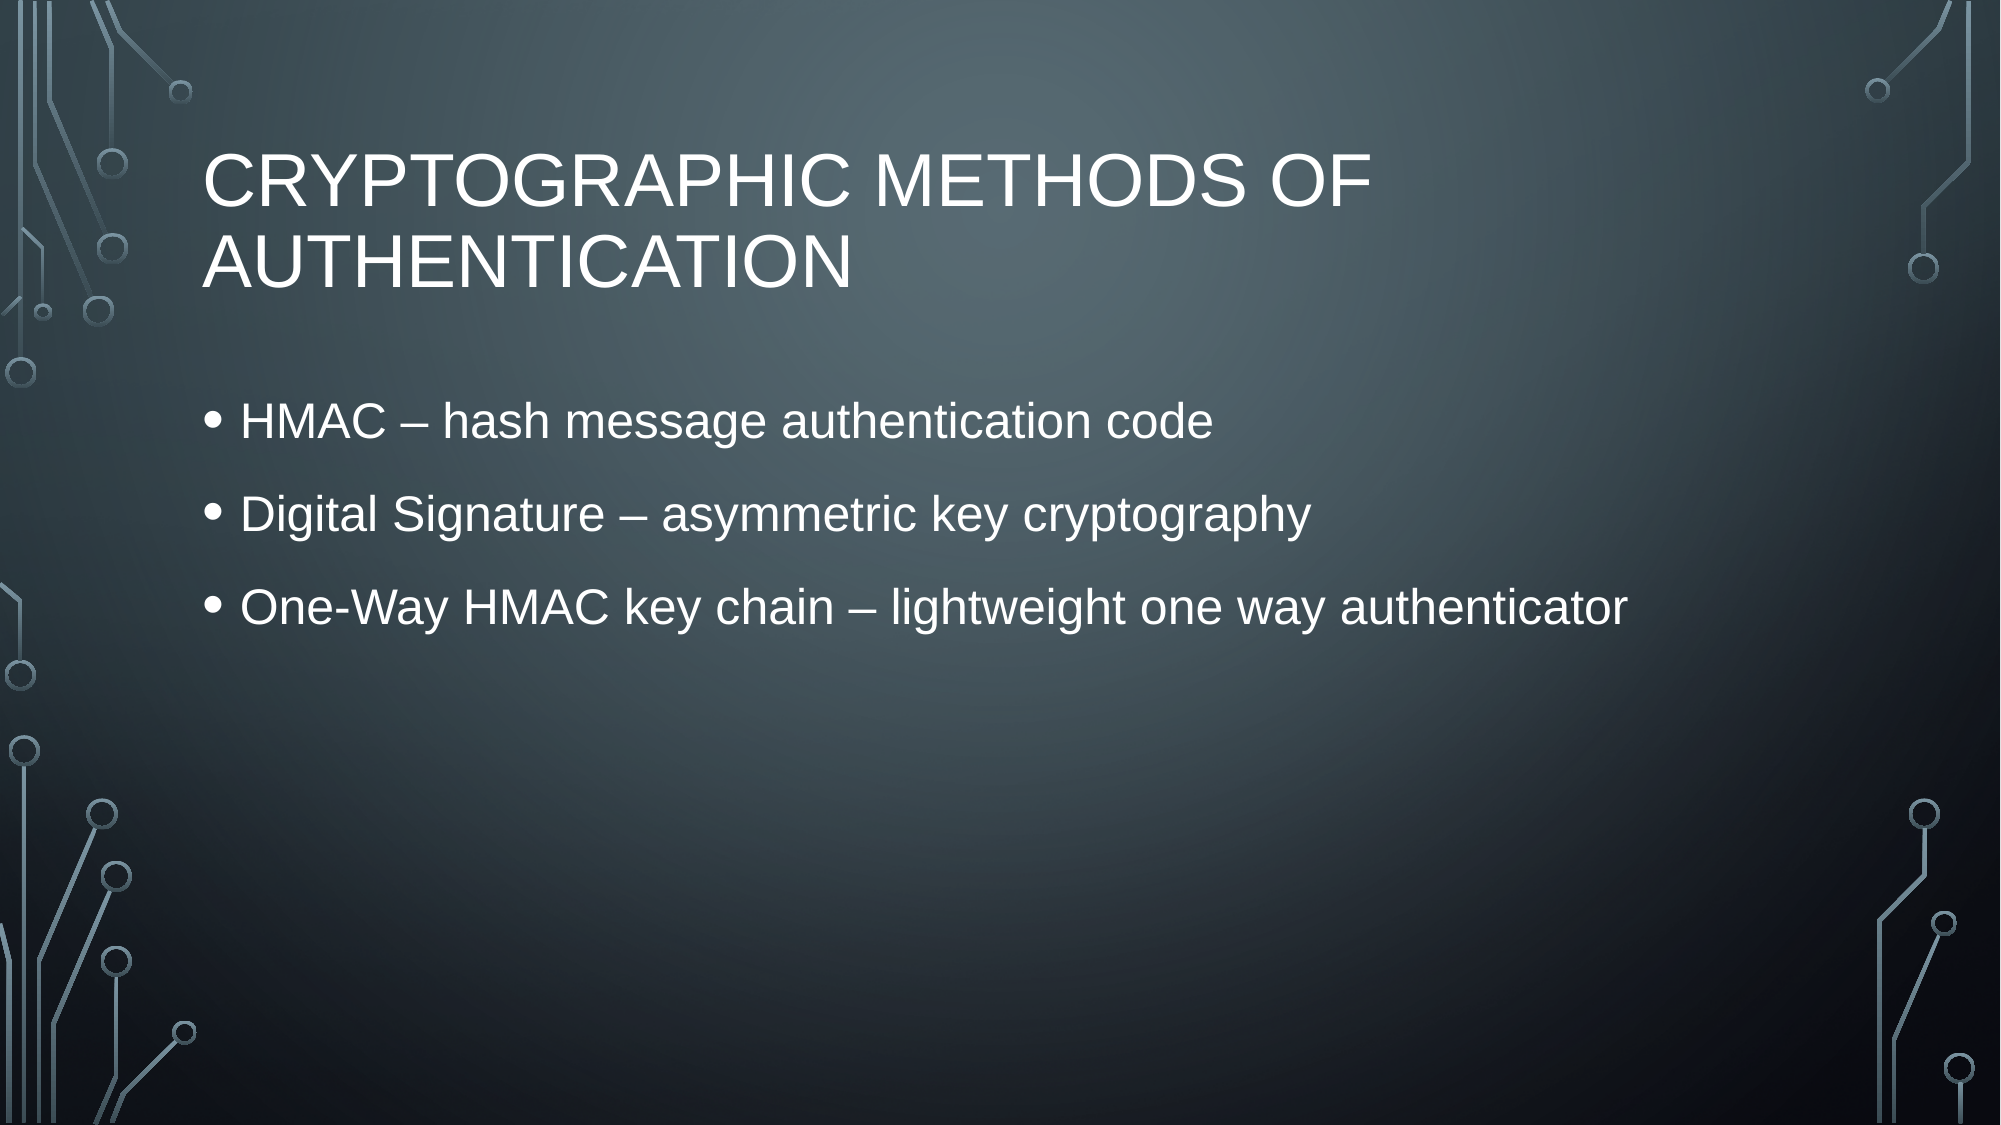

# Cryptographic methods of authentication
HMAC – hash message authentication code
Digital Signature – asymmetric key cryptography
One-Way HMAC key chain – lightweight one way authenticator